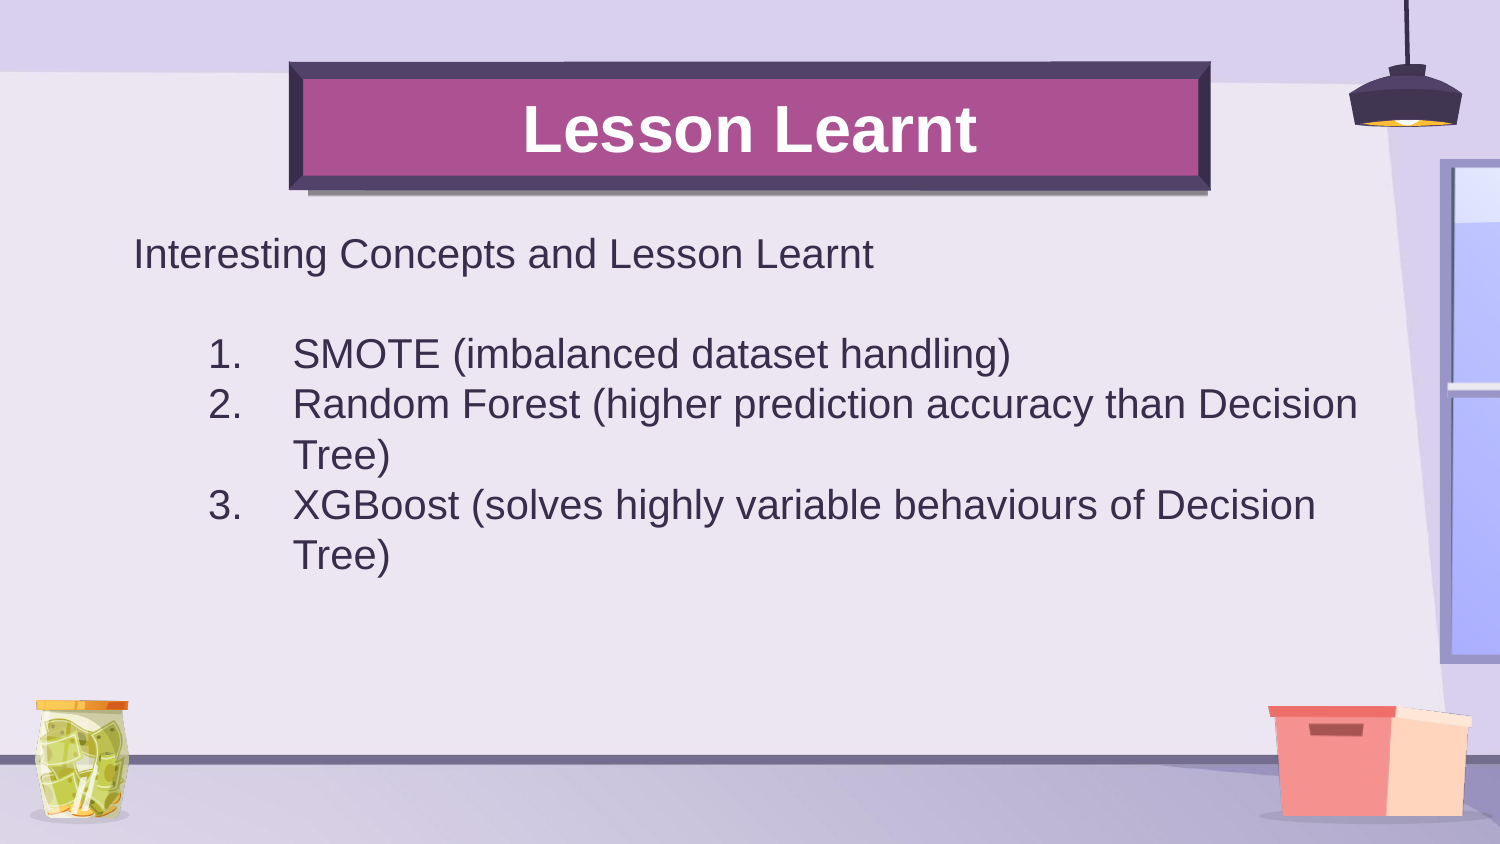

# Lesson Learnt
Interesting Concepts and Lesson Learnt

SMOTE (imbalanced dataset handling)
Random Forest (higher prediction accuracy than Decision Tree)
XGBoost (solves highly variable behaviours of Decision Tree)